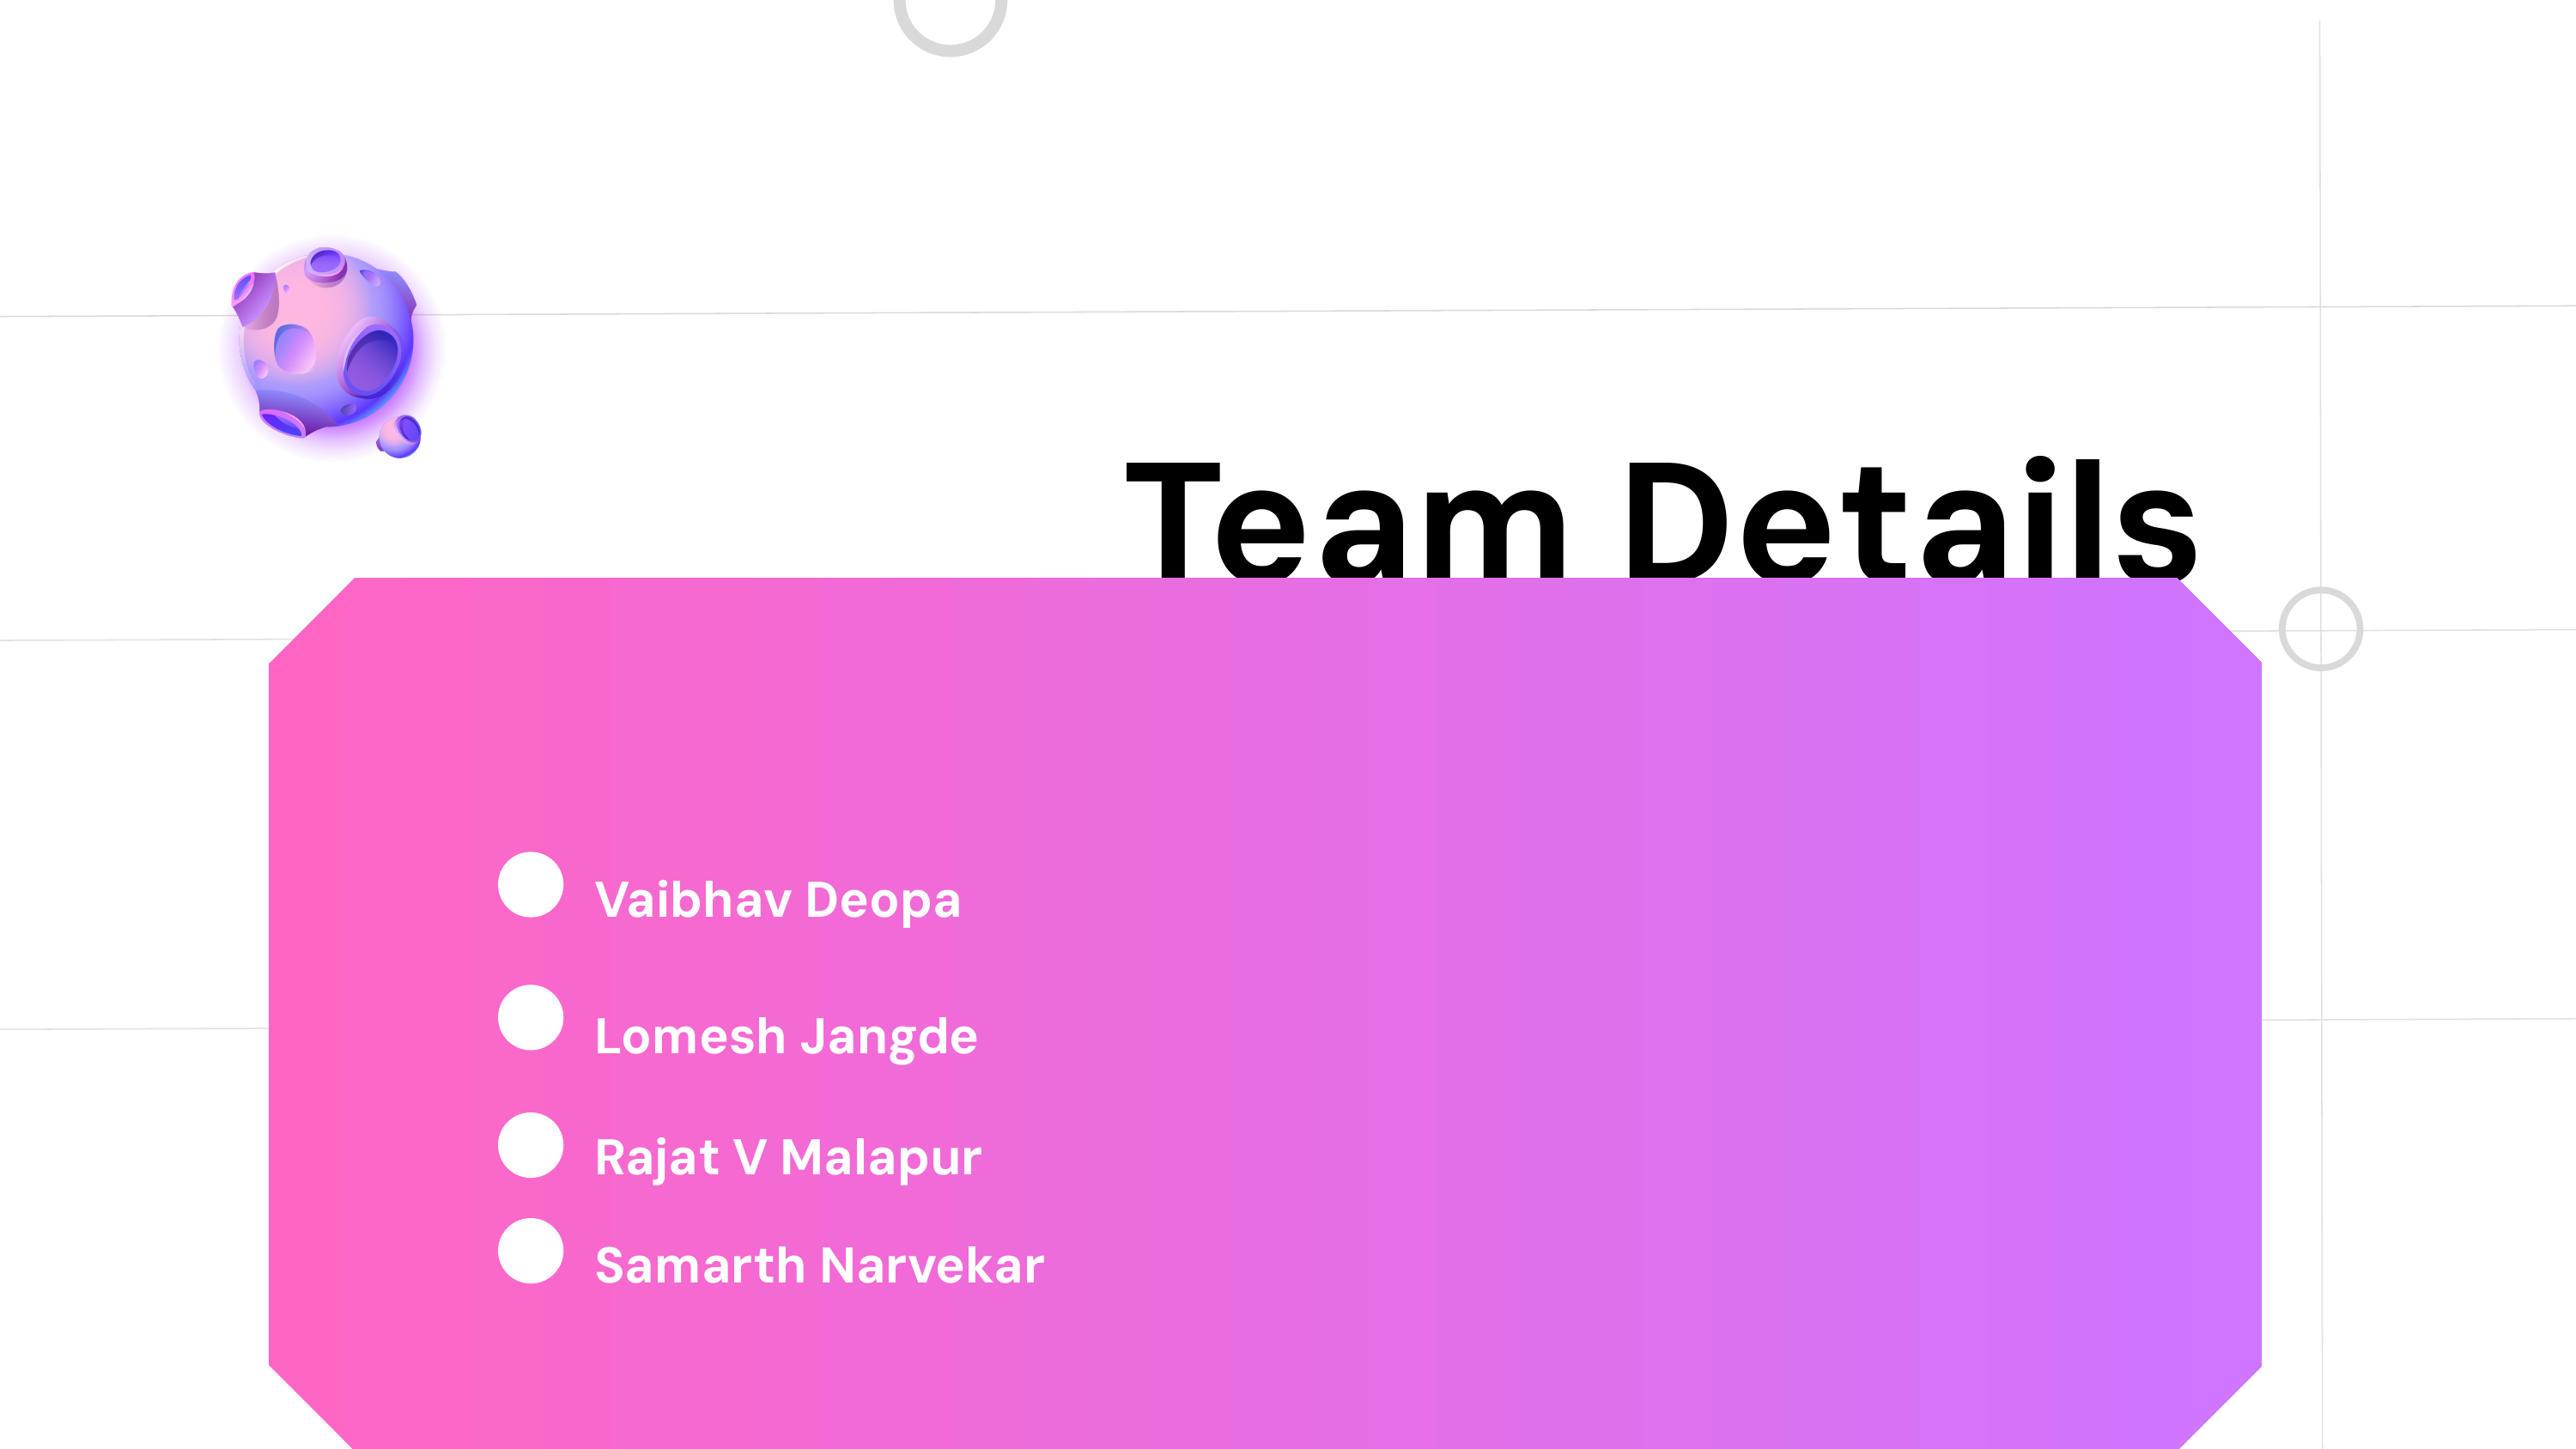

Team Details

Vaibhav Deopa

Lomesh Jangde

Rajat V Malapur

Samarth Narvekar